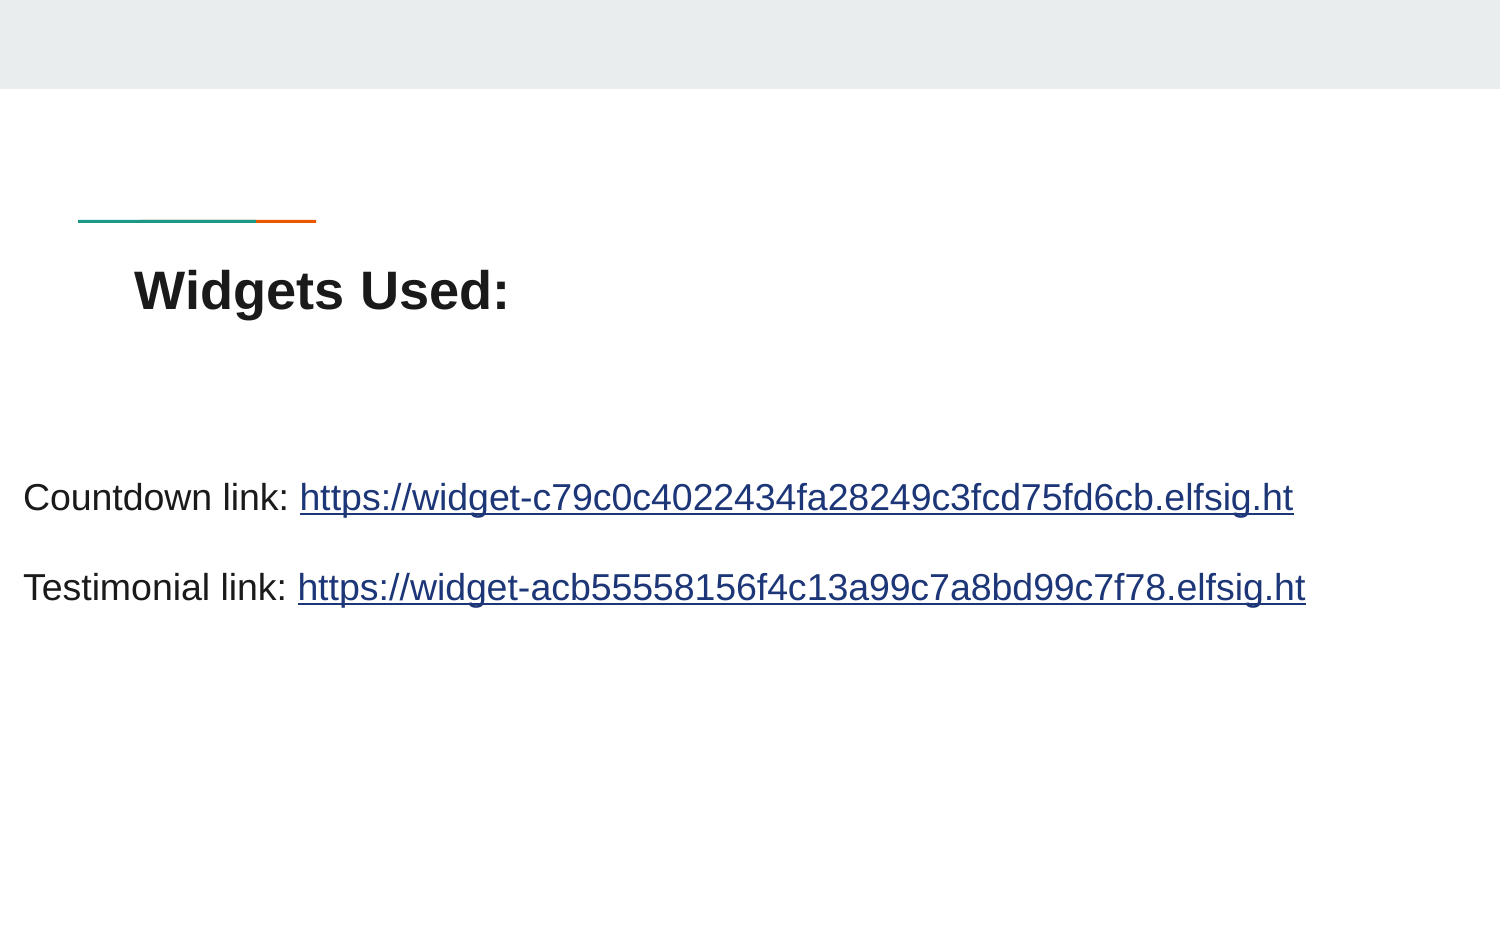

# Widgets Used:

Countdown link: https://widget-c79c0c4022434fa28249c3fcd75fd6cb.elfsig.ht

Testimonial link: https://widget-acb55558156f4c13a99c7a8bd99c7f78.elfsig.ht